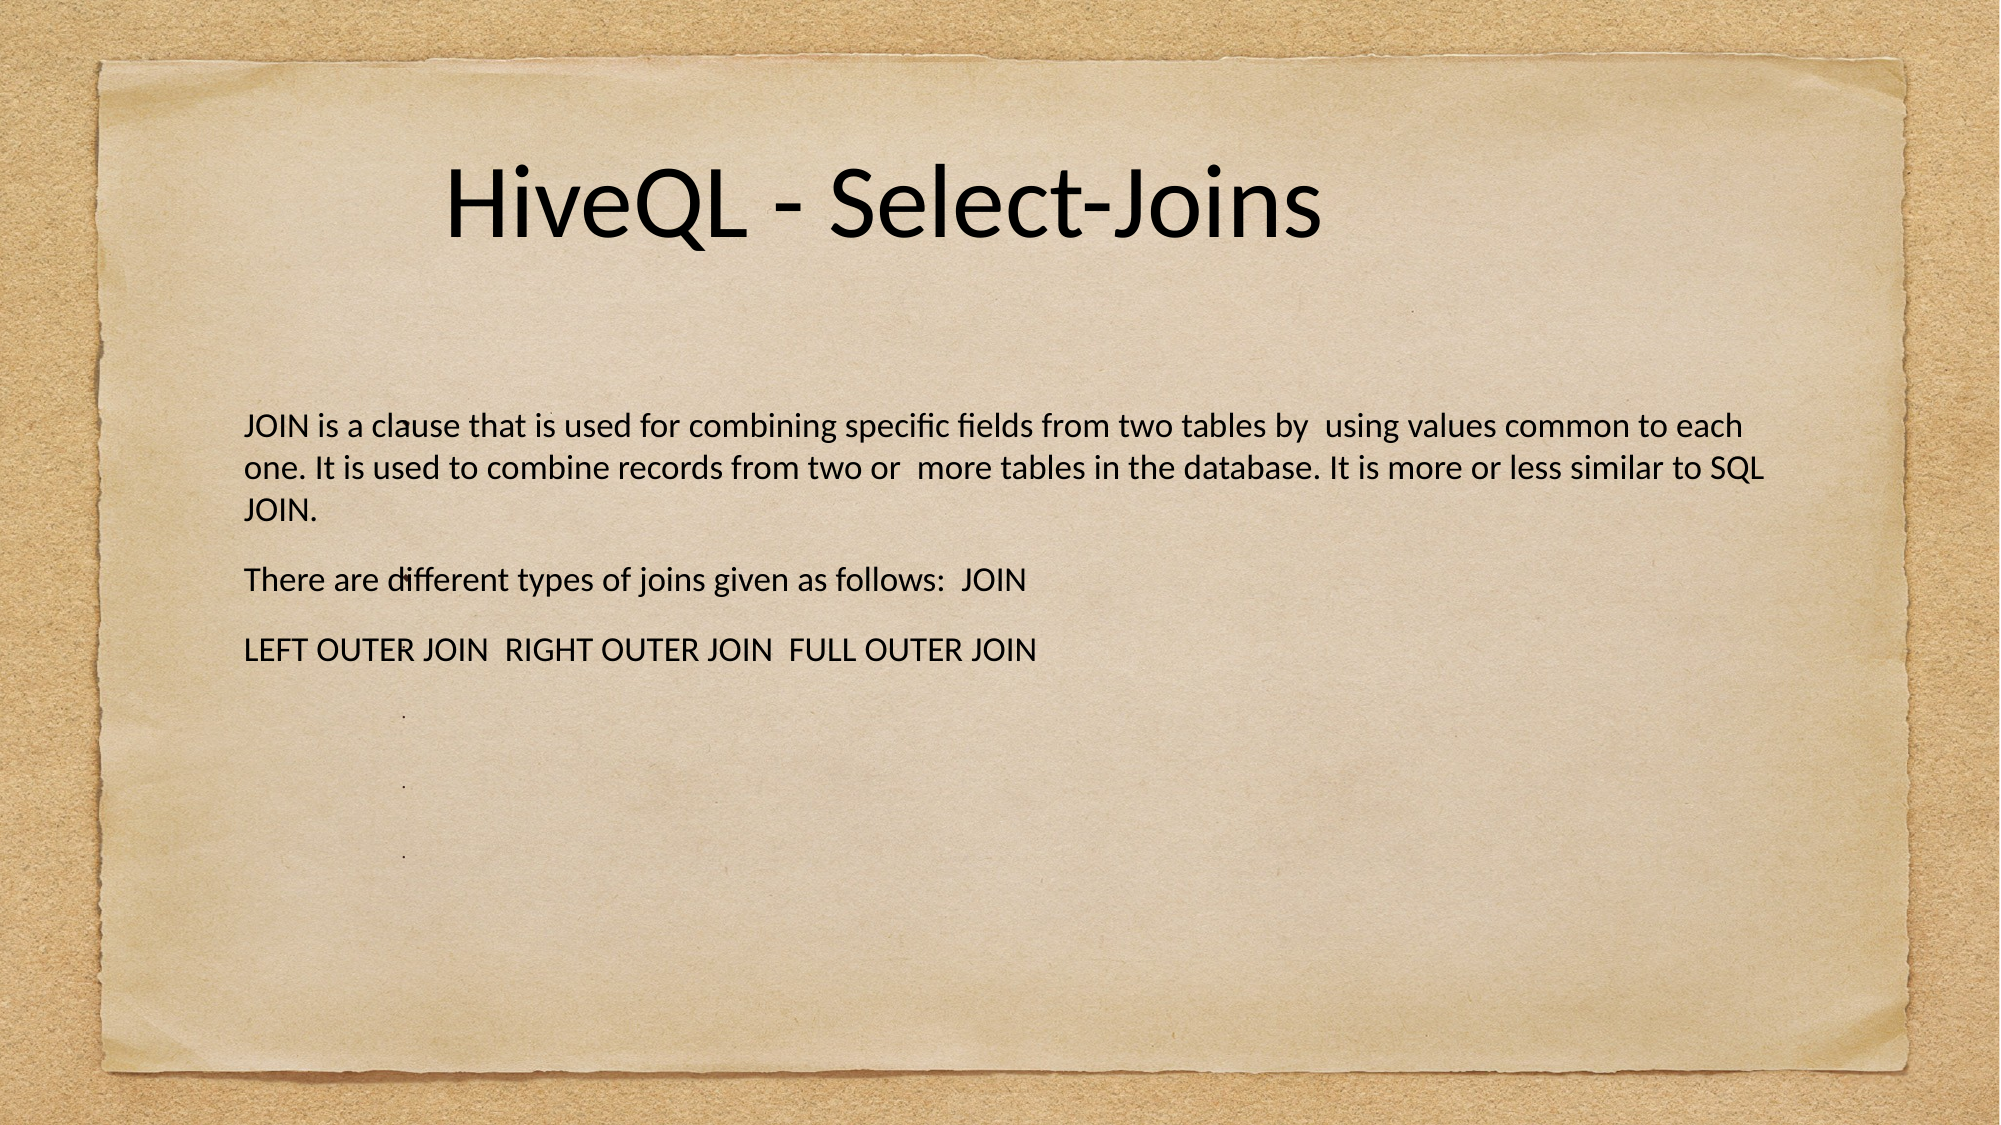

# HiveQL - Select-Joins
JOIN is a clause that is used for combining specific fields from two tables by  using values common to each one. It is used to combine records from two or  more tables in the database. It is more or less similar to SQL JOIN.
There are different types of joins given as follows:  JOIN
LEFT OUTER JOIN  RIGHT OUTER JOIN  FULL OUTER JOIN

•
•
•
•